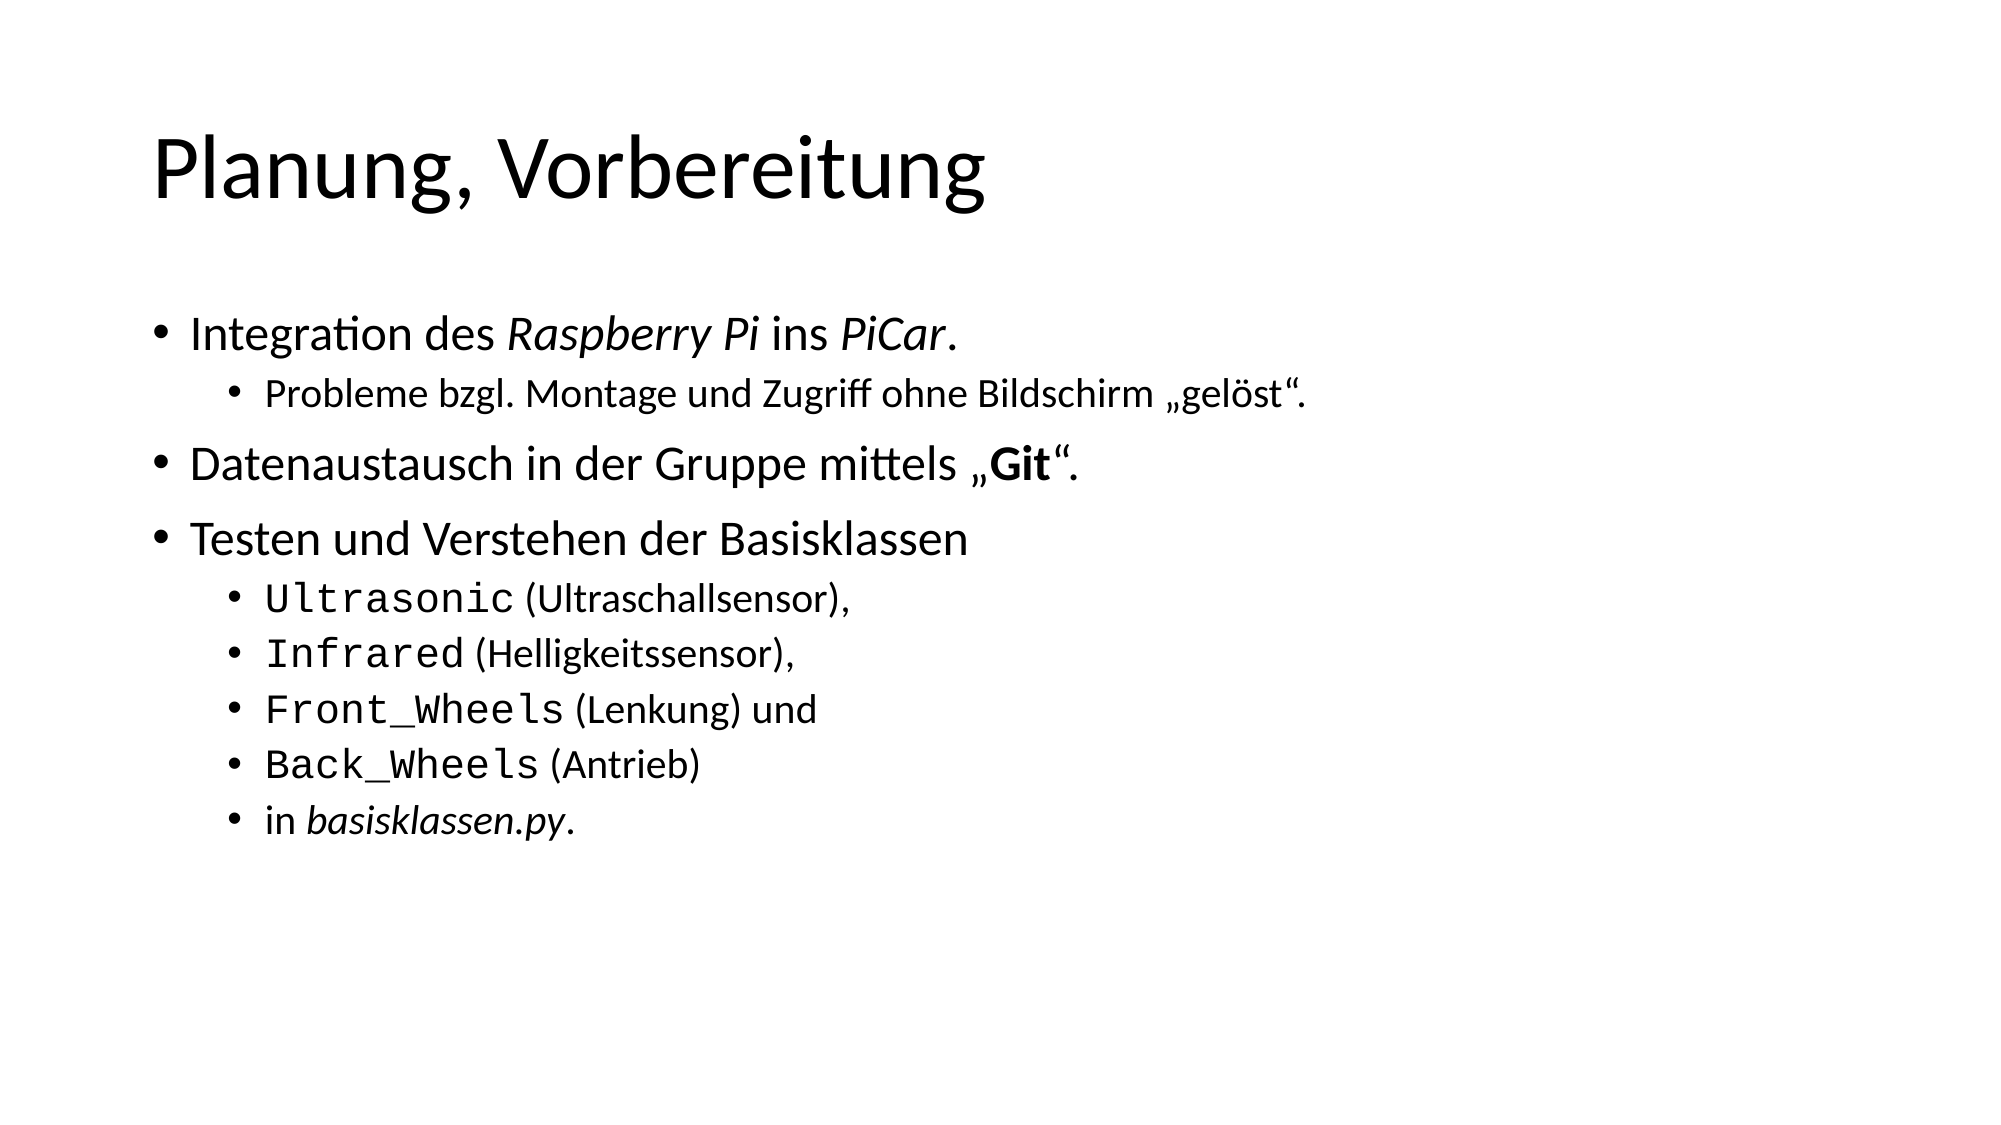

# Planung, Vorbereitung
Integration des Raspberry Pi ins PiCar.
Probleme bzgl. Montage und Zugriff ohne Bildschirm „gelöst“.
Datenaustausch in der Gruppe mittels „Git“.
Testen und Verstehen der Basisklassen
Ultrasonic (Ultraschallsensor),
Infrared (Helligkeitssensor),
Front_Wheels (Lenkung) und
Back_Wheels (Antrieb)
in basisklassen.py.